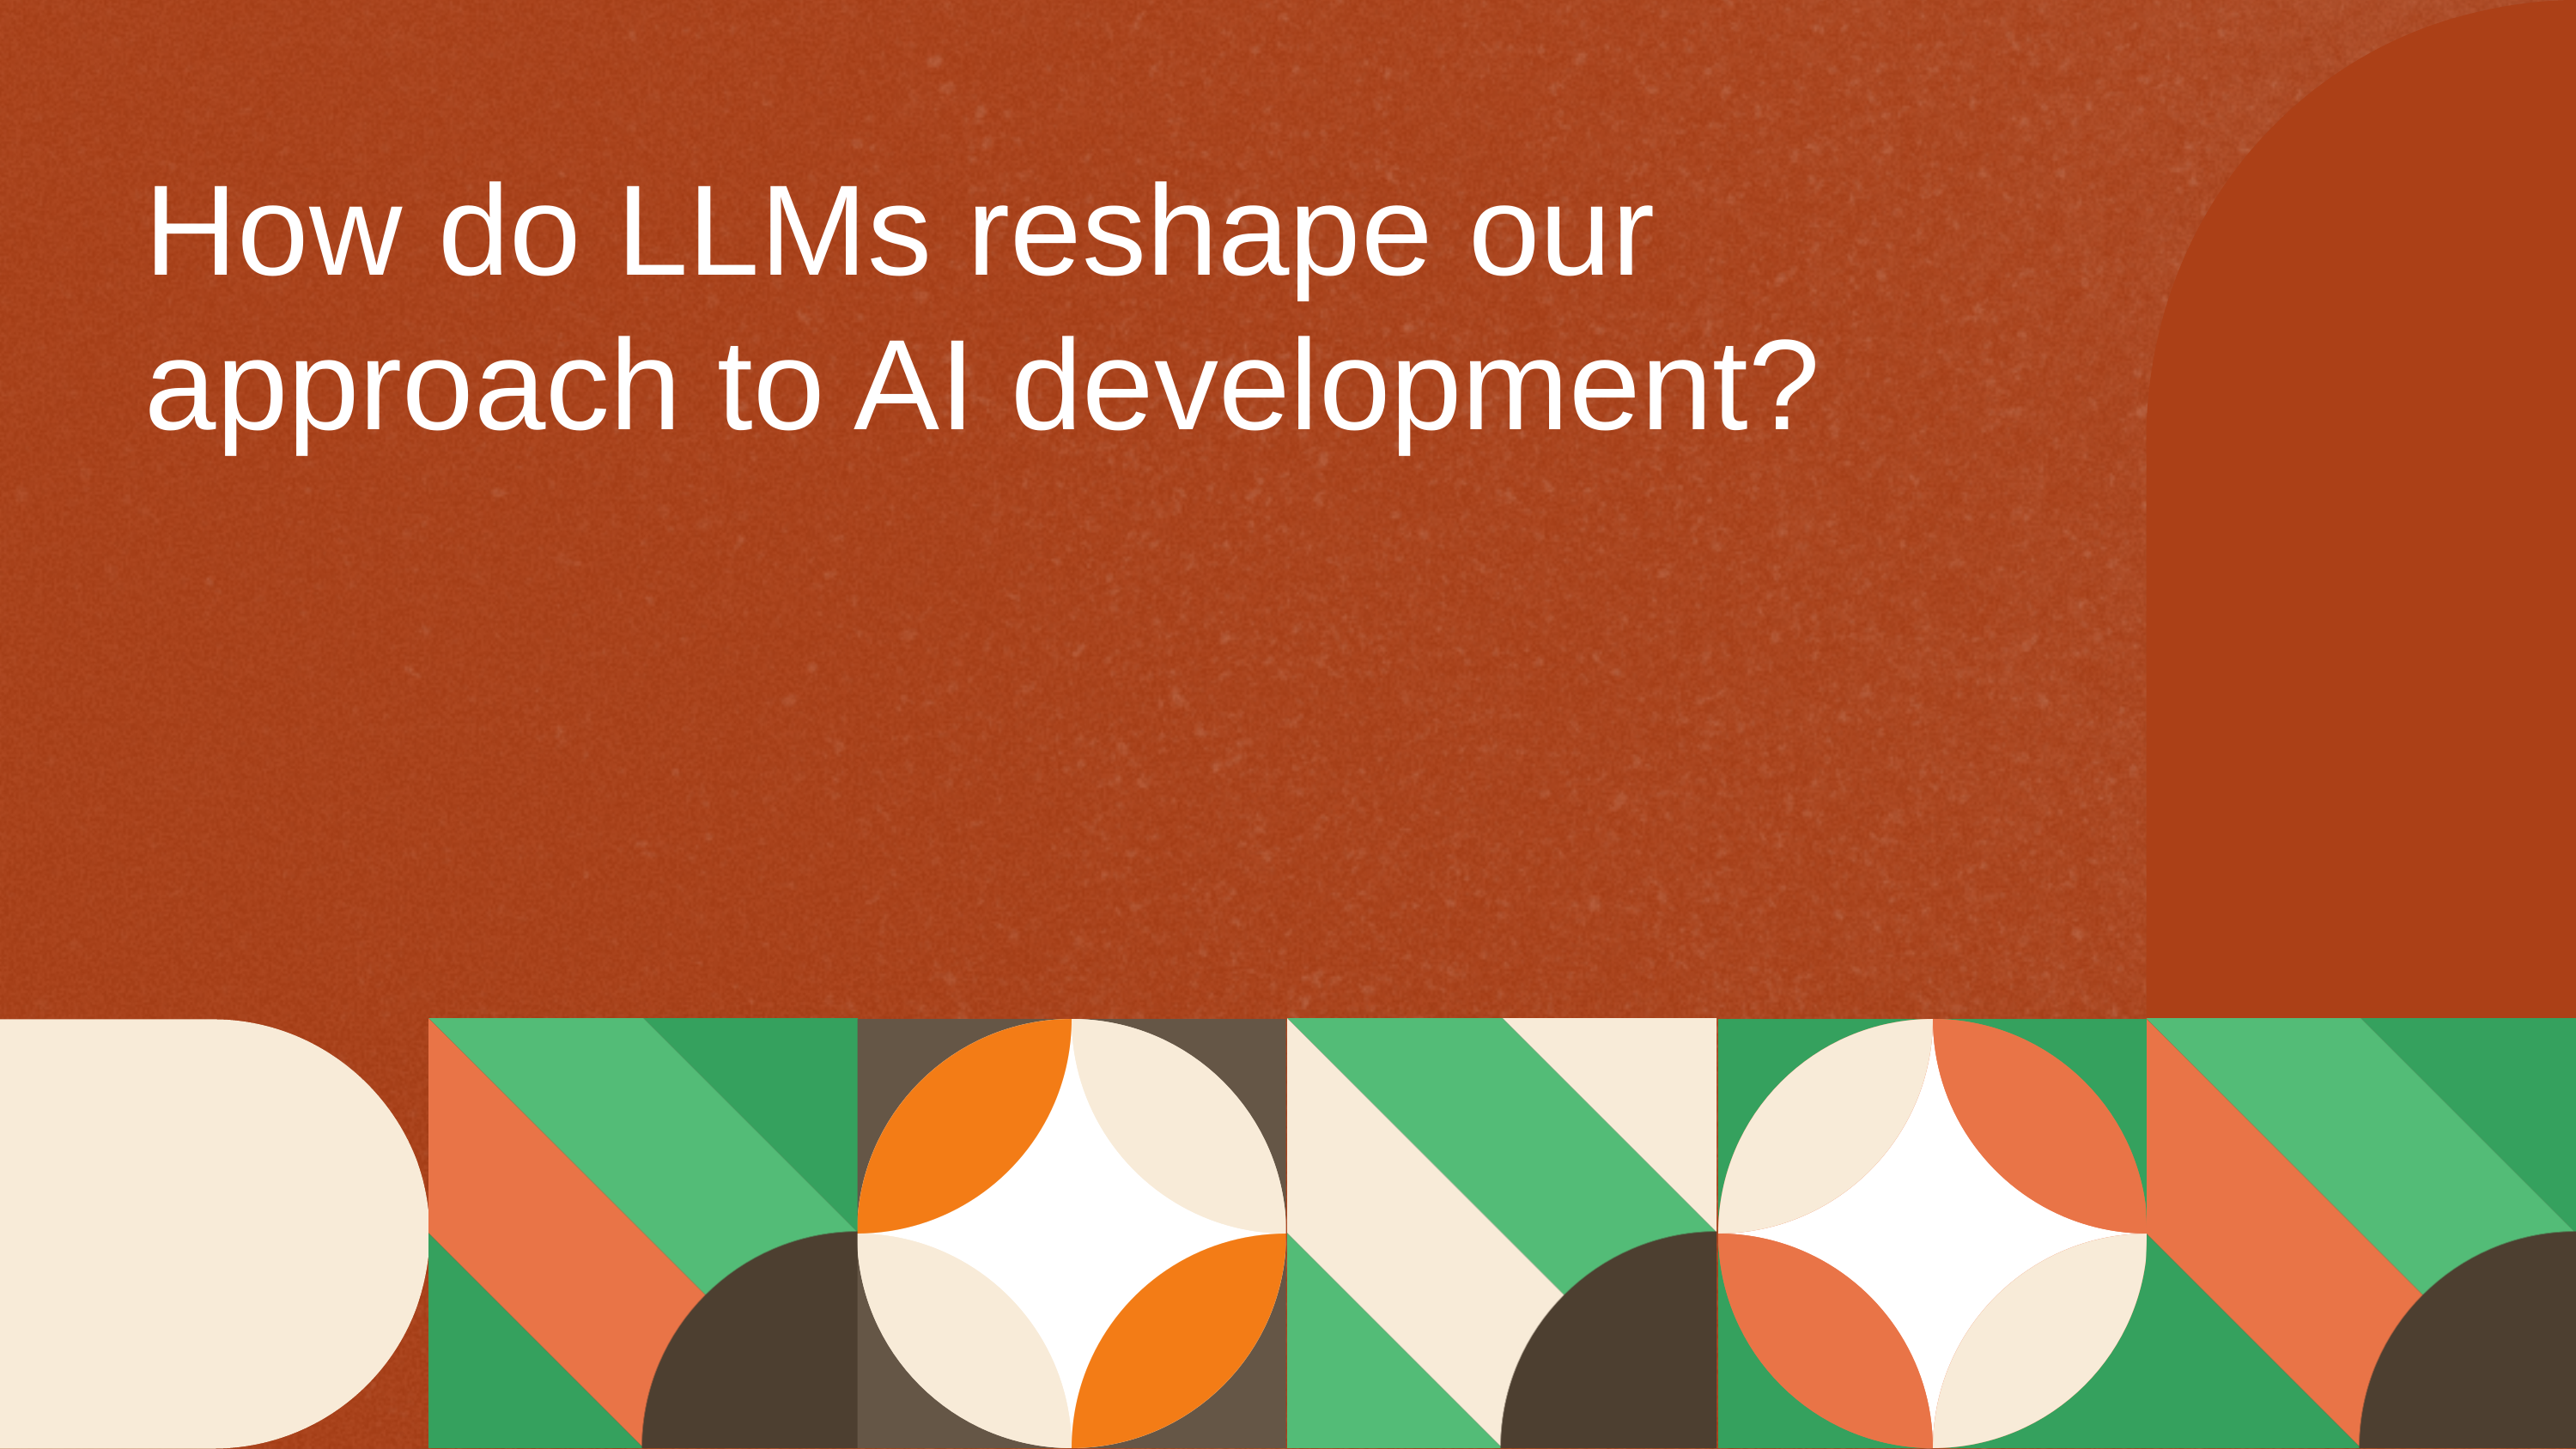

How do LLMs reshape our approach to AI development?